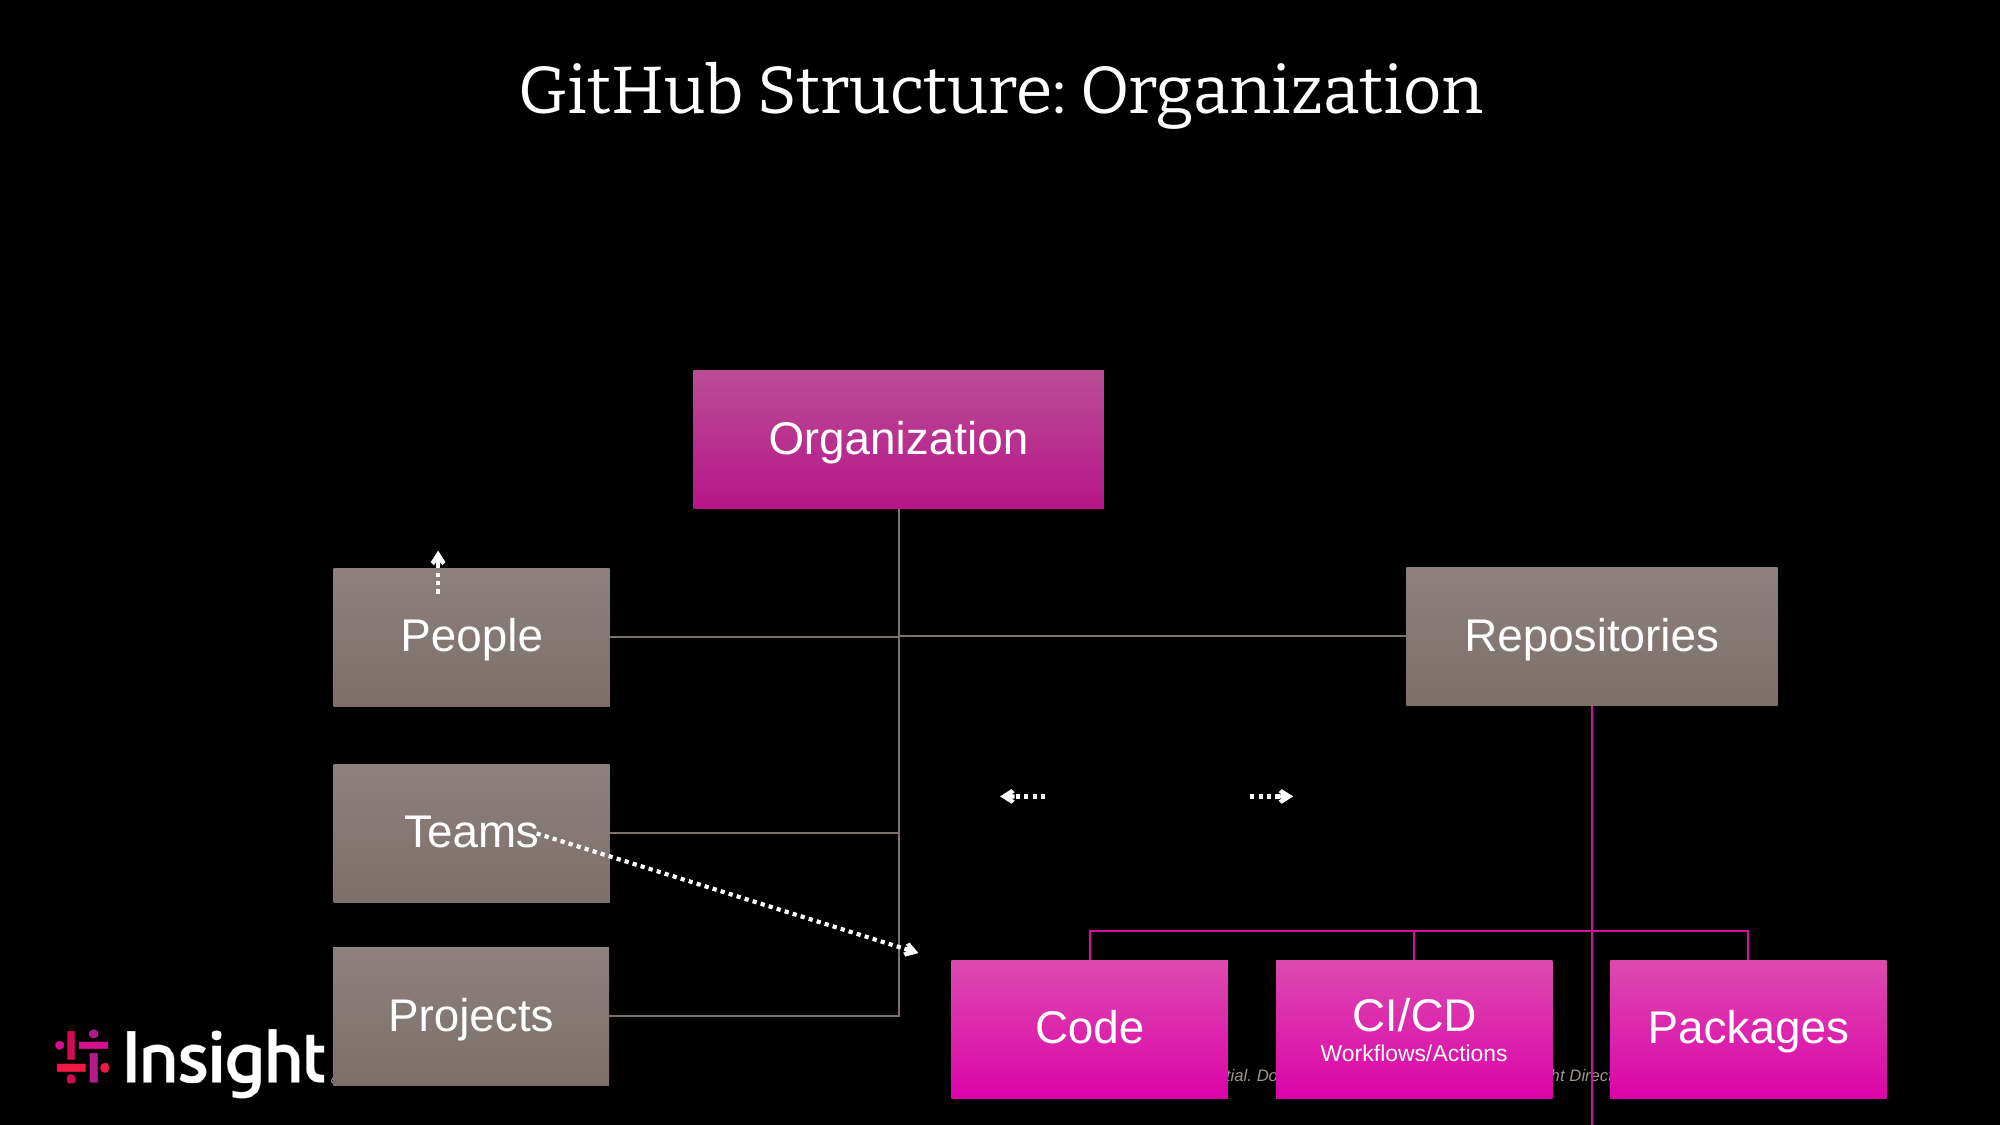

GitHub Structure: Organization
Organization
People
Projects
Teams
Repositories
Code
CI/CD
Workflows/Actions
Packages
Issues
Wiki
Pages